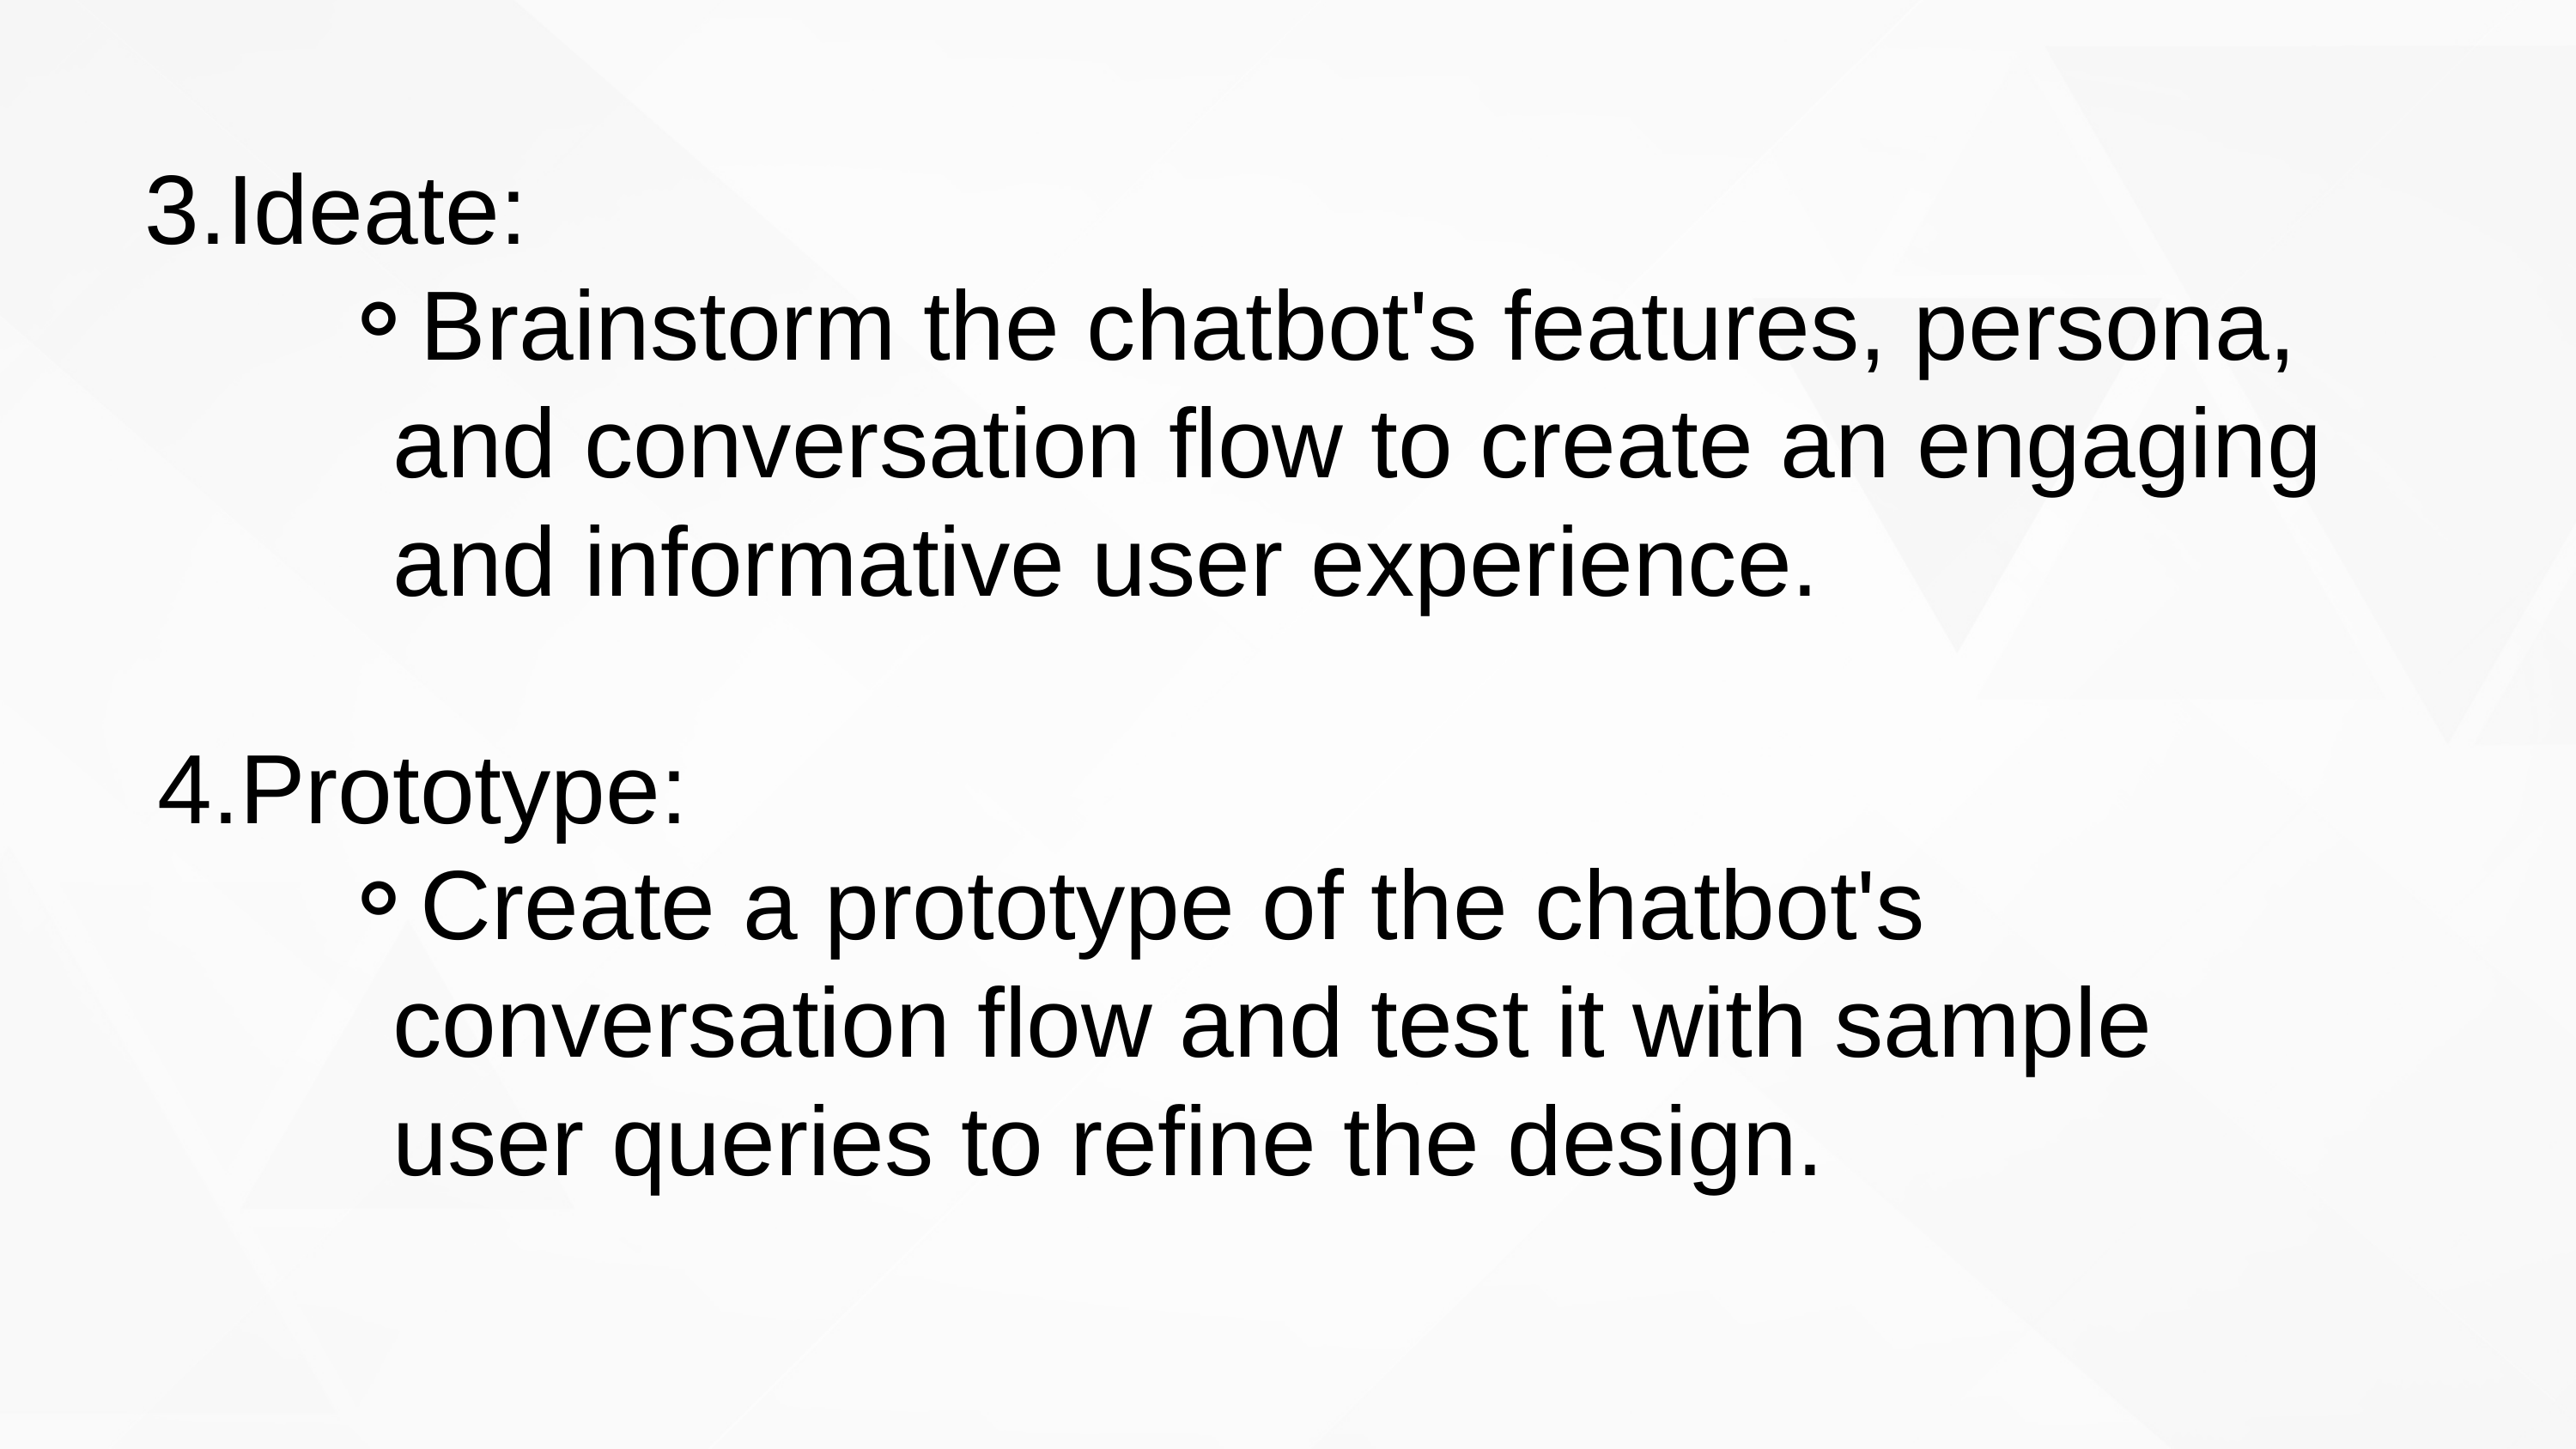

3.Ideate:
Brainstorm the chatbot's features, persona, and conversation flow to create an engaging and informative user experience.
4.Prototype:
Create a prototype of the chatbot's conversation flow and test it with sample user queries to refine the design.